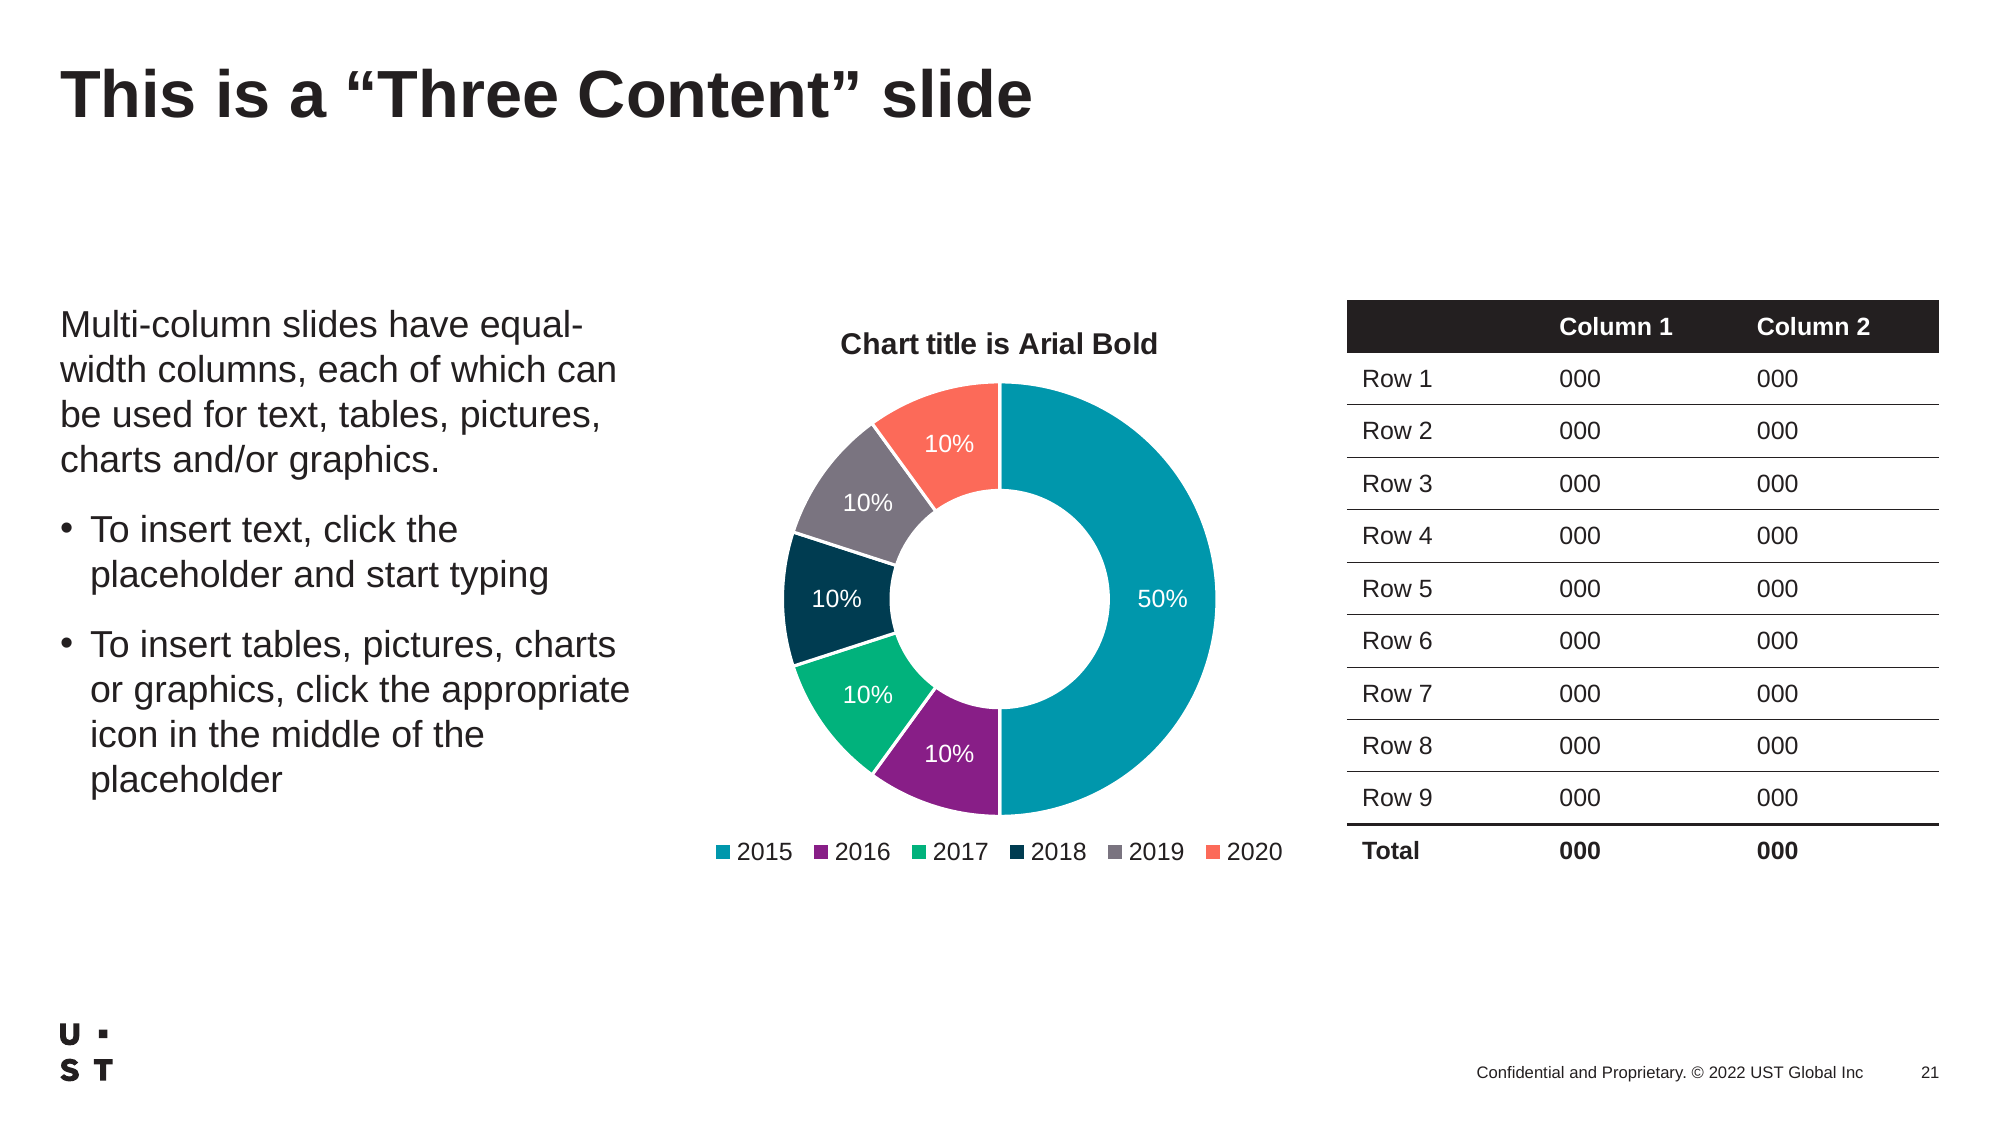

# This is a “Three Content” slide
Multi-column slides have equal-width columns, each of which can be used for text, tables, pictures, charts and/or graphics.
To insert text, click the placeholder and start typing
To insert tables, pictures, charts or graphics, click the appropriate icon in the middle of the placeholder
|  | Column 1 | Column 2 |
| --- | --- | --- |
| Row 1 | 000 | 000 |
| Row 2 | 000 | 000 |
| Row 3 | 000 | 000 |
| Row 4 | 000 | 000 |
| Row 5 | 000 | 000 |
| Row 6 | 000 | 000 |
| Row 7 | 000 | 000 |
| Row 8 | 000 | 000 |
| Row 9 | 000 | 000 |
| Total | 000 | 000 |

### Chart: Chart title is Arial Bold

| Category | Value |
|---|---|
| 2015 | 0.5 |
| 2016 | 0.1 |
| 2017 | 0.1 |
| 2018 | 0.1 |
| 2019 | 0.1 |
| 2020 | 0.1 |